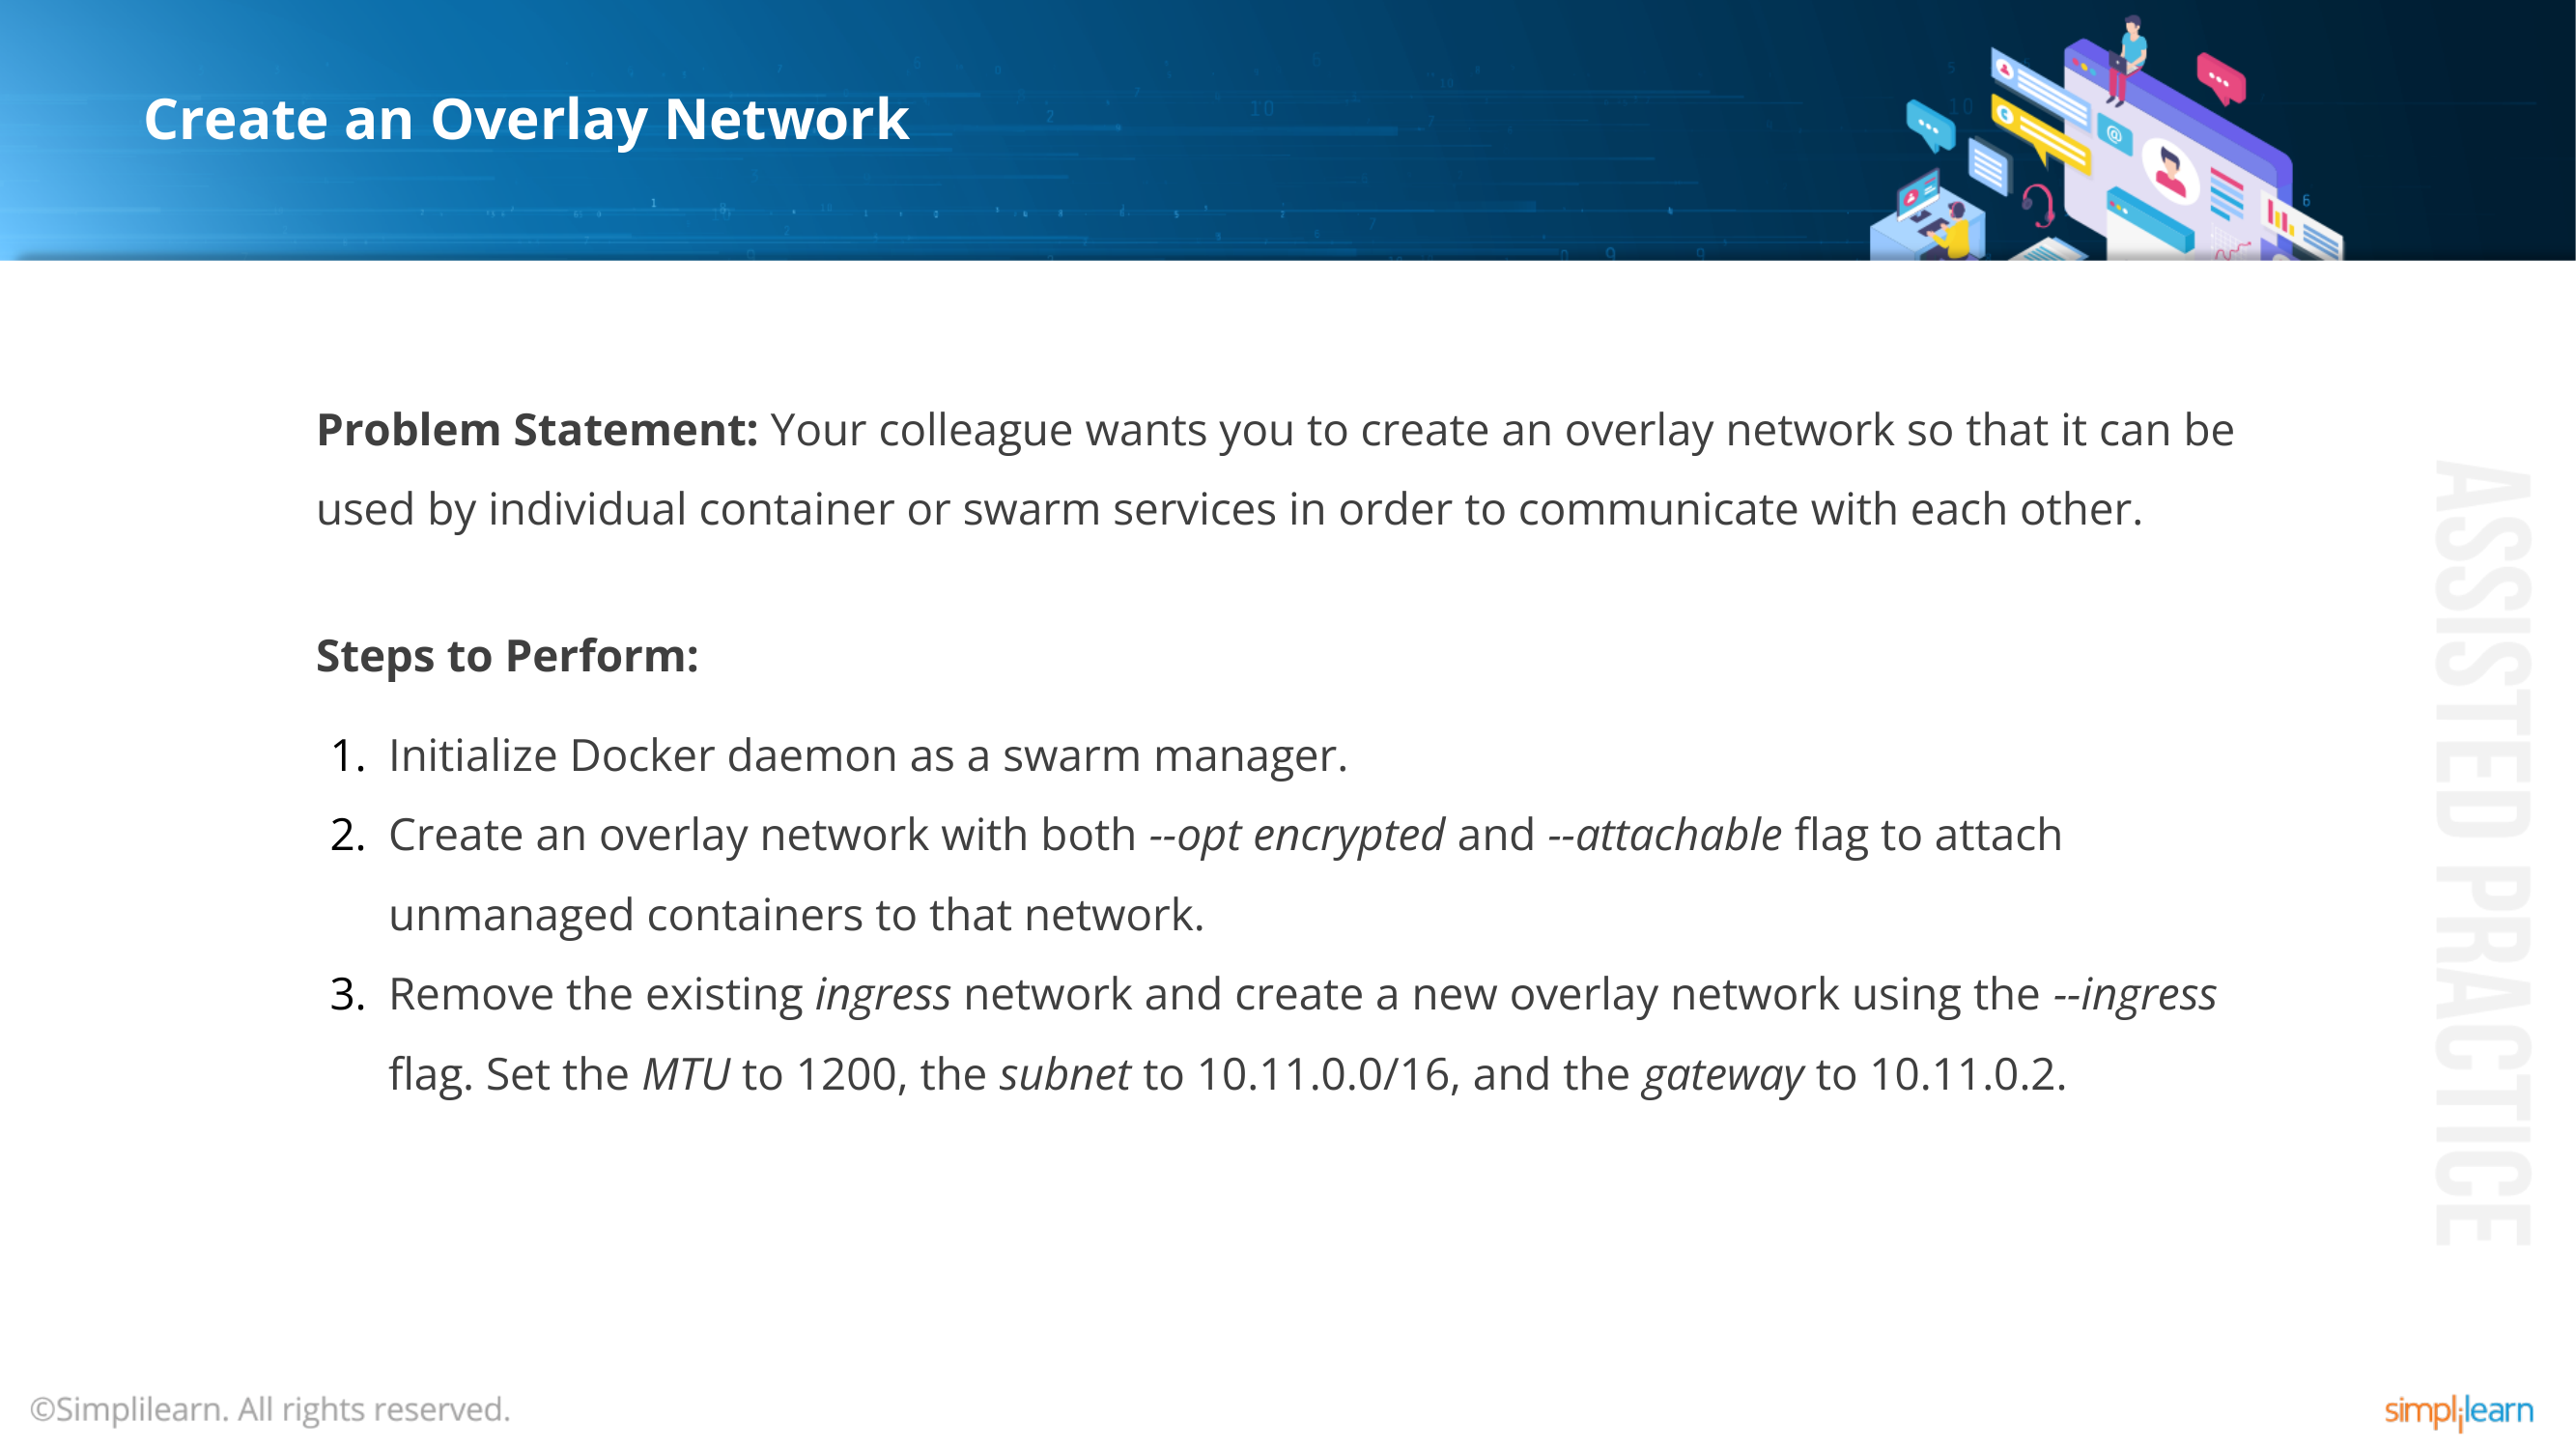

# Create an Overlay Network
Problem Statement: Your colleague wants you to create an overlay network so that it can be used by individual container or swarm services in order to communicate with each other.

Steps to Perform:
Initialize Docker daemon as a swarm manager.
Create an overlay network with both --opt encrypted and --attachable flag to attach unmanaged containers to that network.
Remove the existing ingress network and create a new overlay network using the --ingress flag. Set the MTU to 1200, the subnet to 10.11.0.0/16, and the gateway to 10.11.0.2.